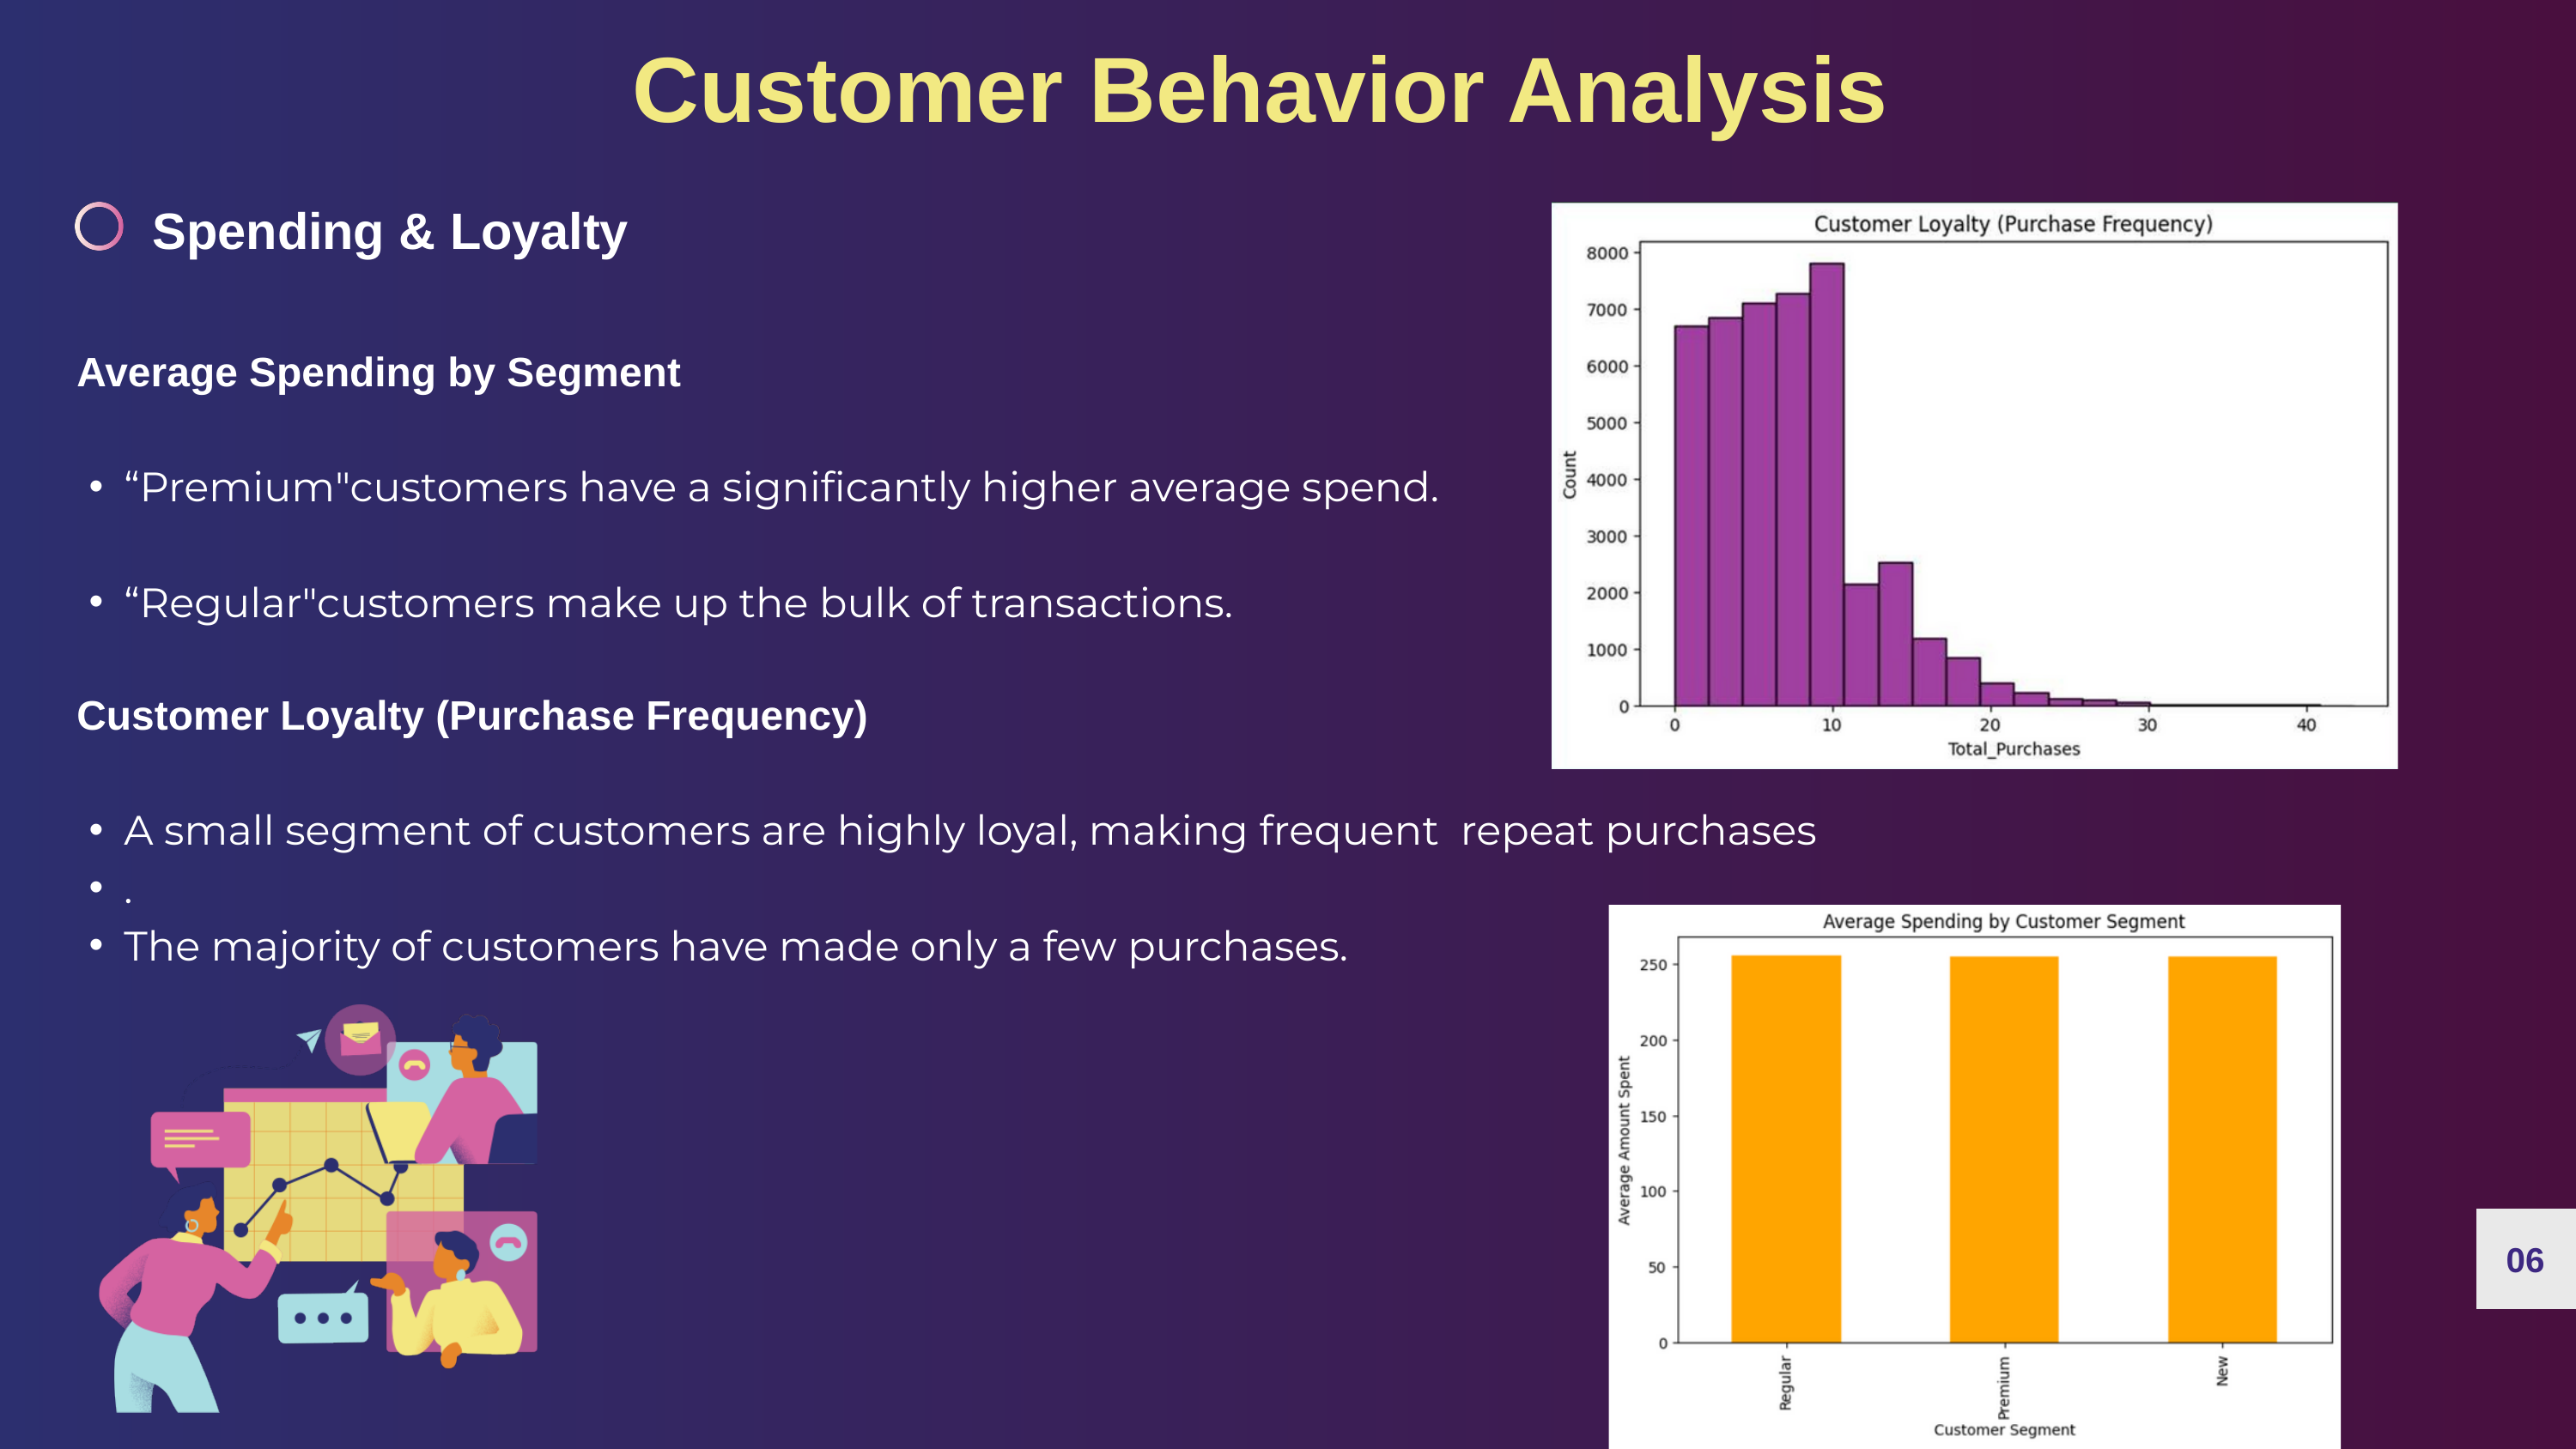

Customer Behavior Analysis
Spending & Loyalty

  Average Spending by Segment

“Premium"customers have a significantly higher average spend.

“Regular"customers make up the bulk of transactions.

  Customer Loyalty (Purchase Frequency)

A small segment of customers are highly loyal, making frequent  repeat purchases
.
The majority of customers have made only a few purchases.

06